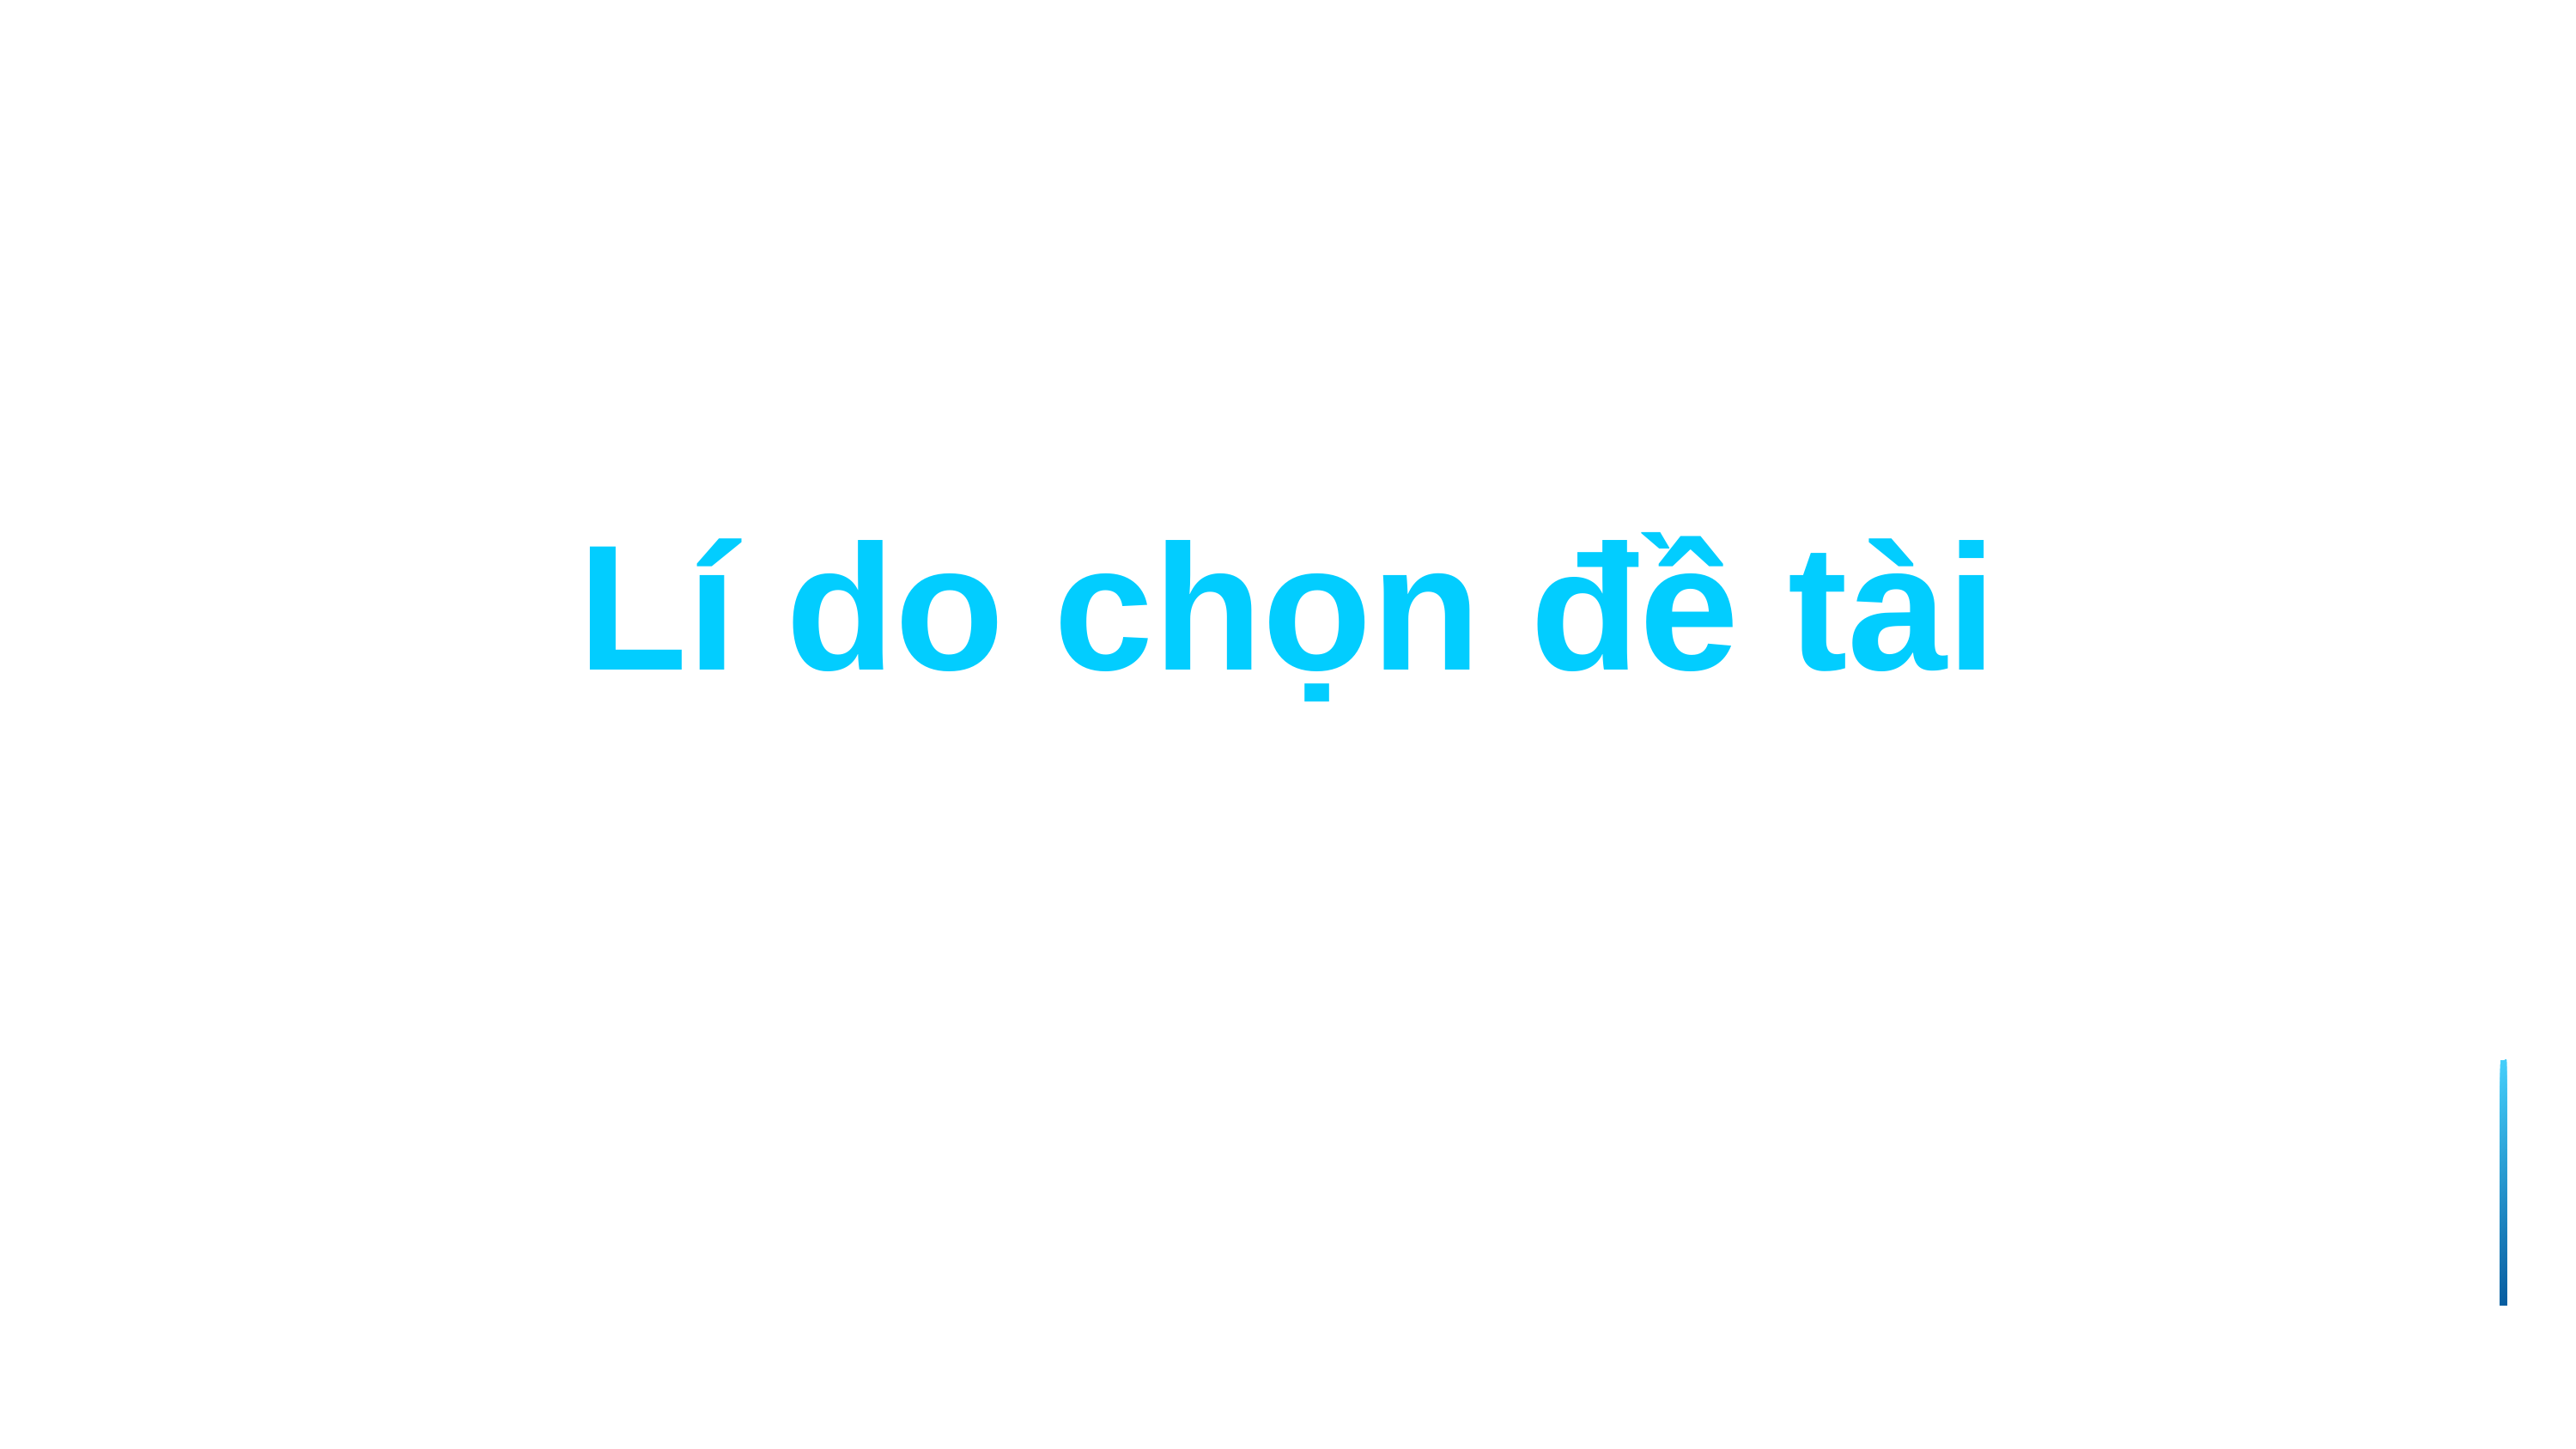

Lí do chọn đề tài
01
01

01
01